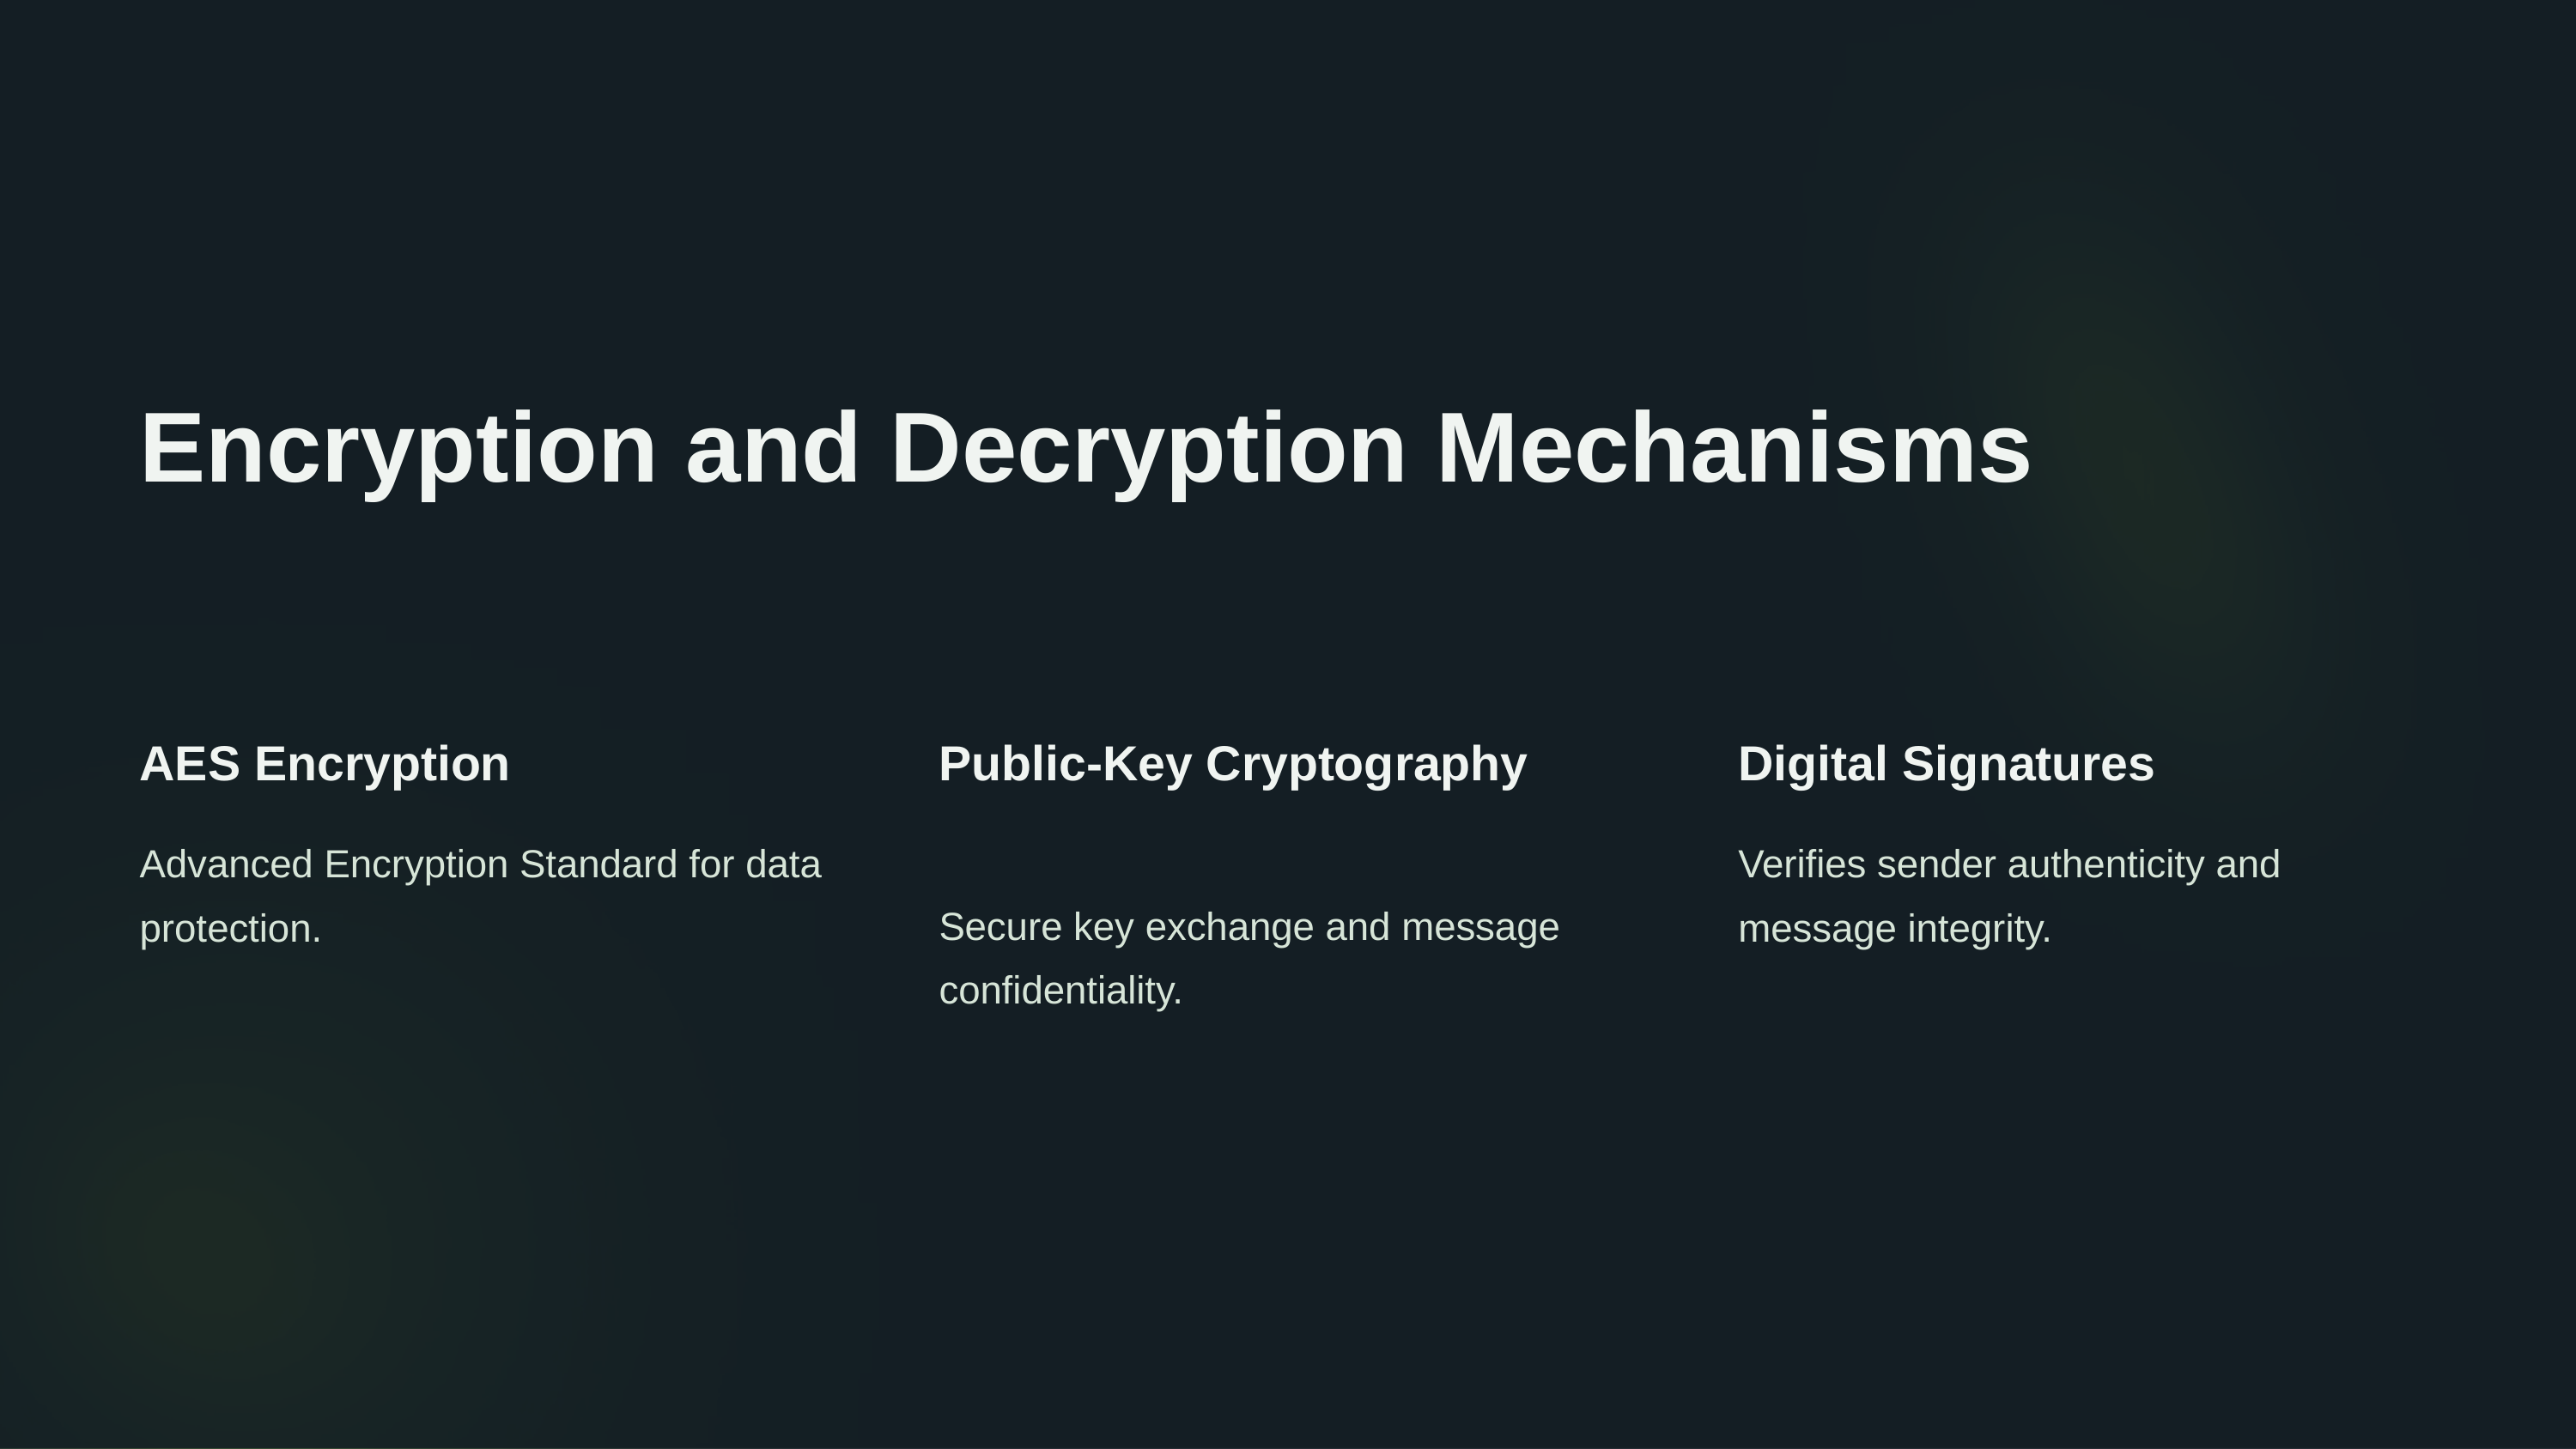

Encryption and Decryption Mechanisms
AES Encryption
Public-Key Cryptography
Digital Signatures
Advanced Encryption Standard for data protection.
Verifies sender authenticity and message integrity.
Secure key exchange and message confidentiality.